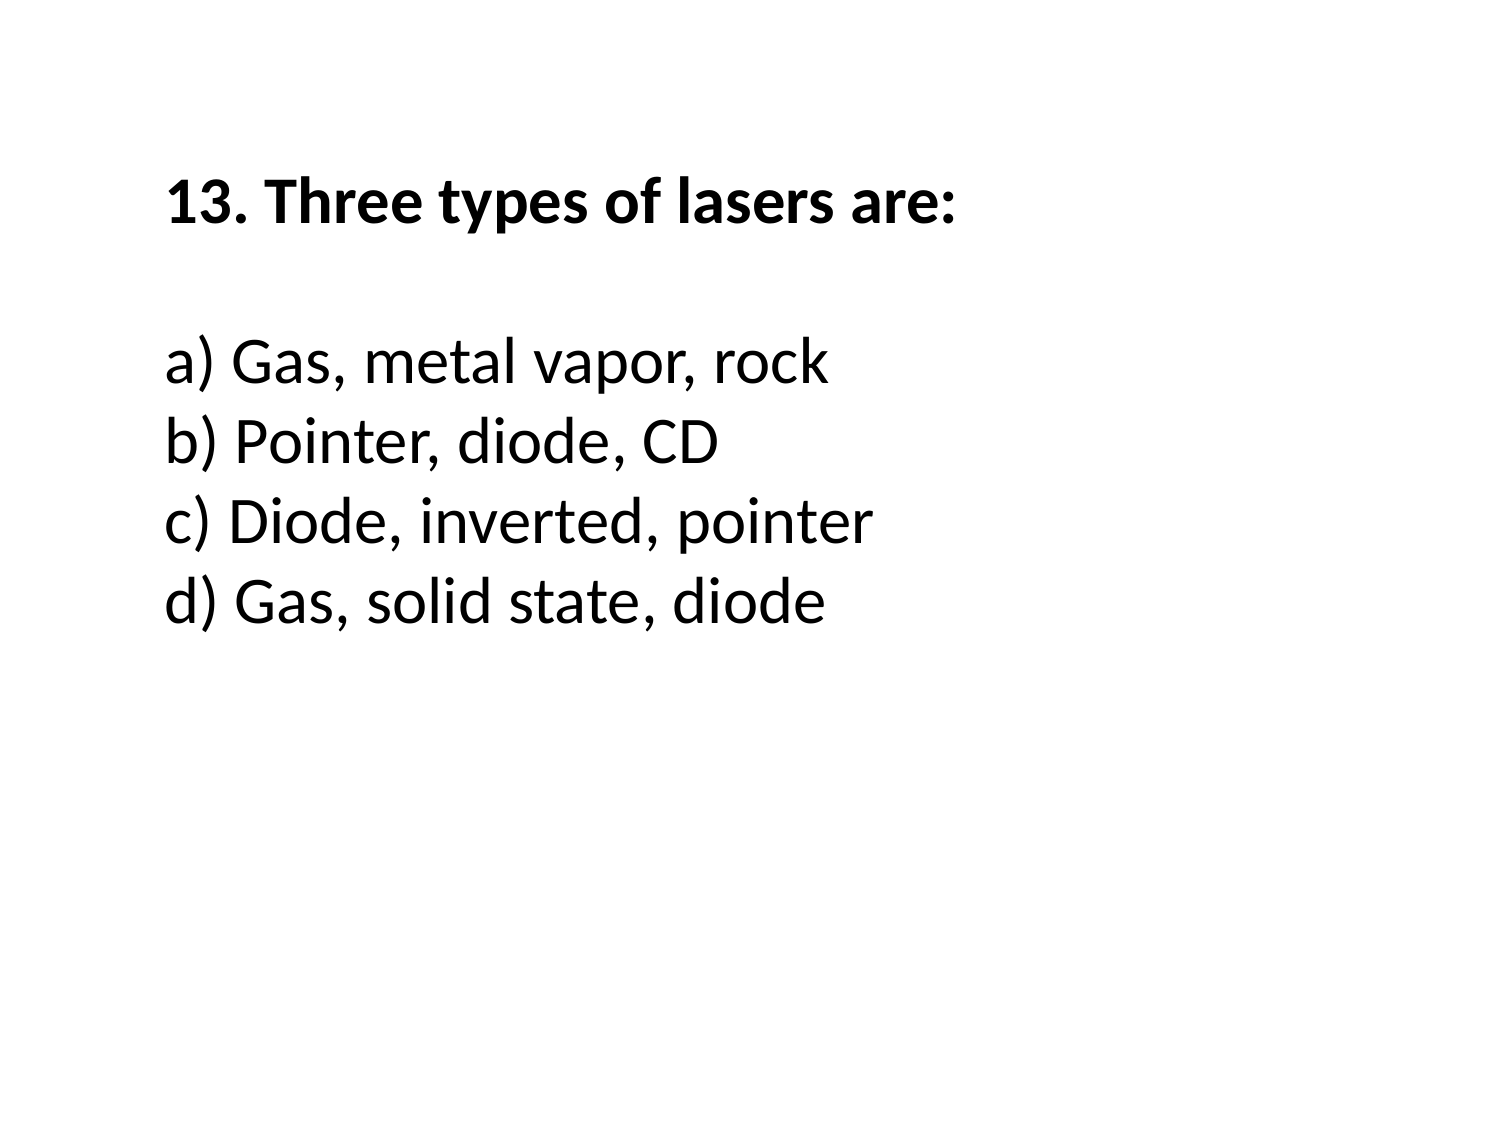

13. Three types of lasers are:

a) Gas, metal vapor, rock
b) Pointer, diode, CD
c) Diode, inverted, pointer
d) Gas, solid state, diode